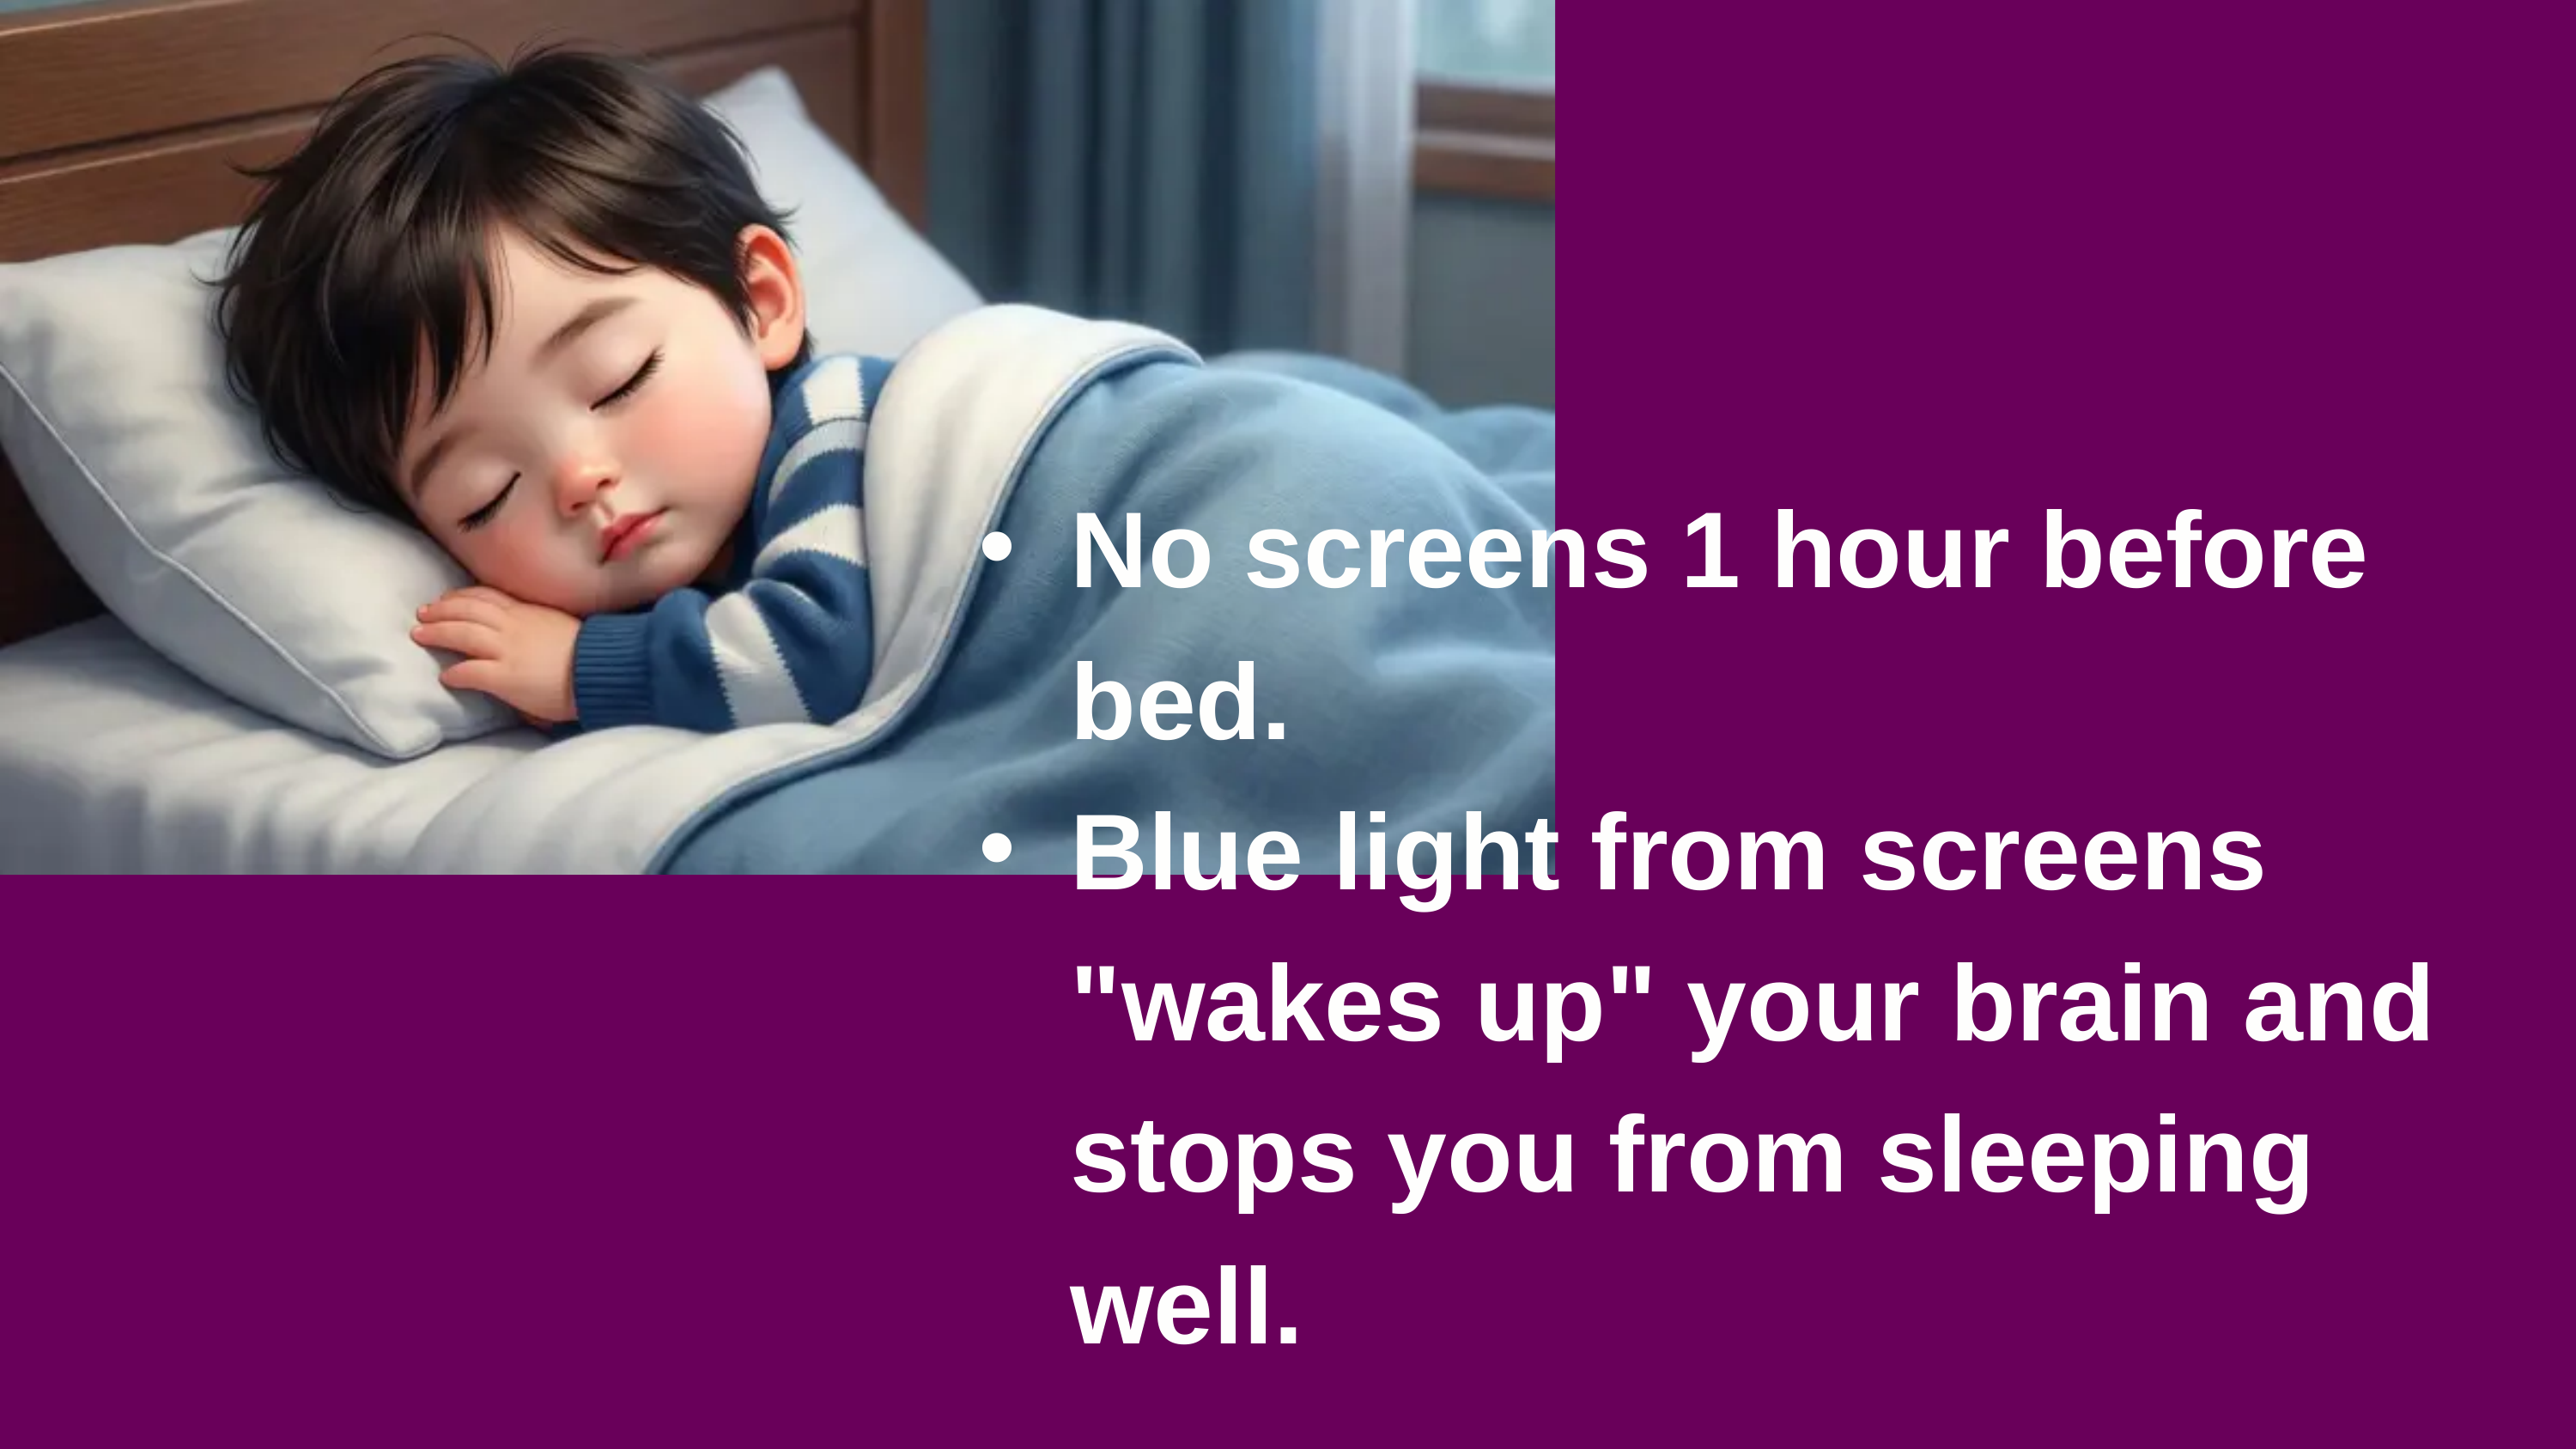

No screens 1 hour before bed.
Blue light from screens "wakes up" your brain and stops you from sleeping well.